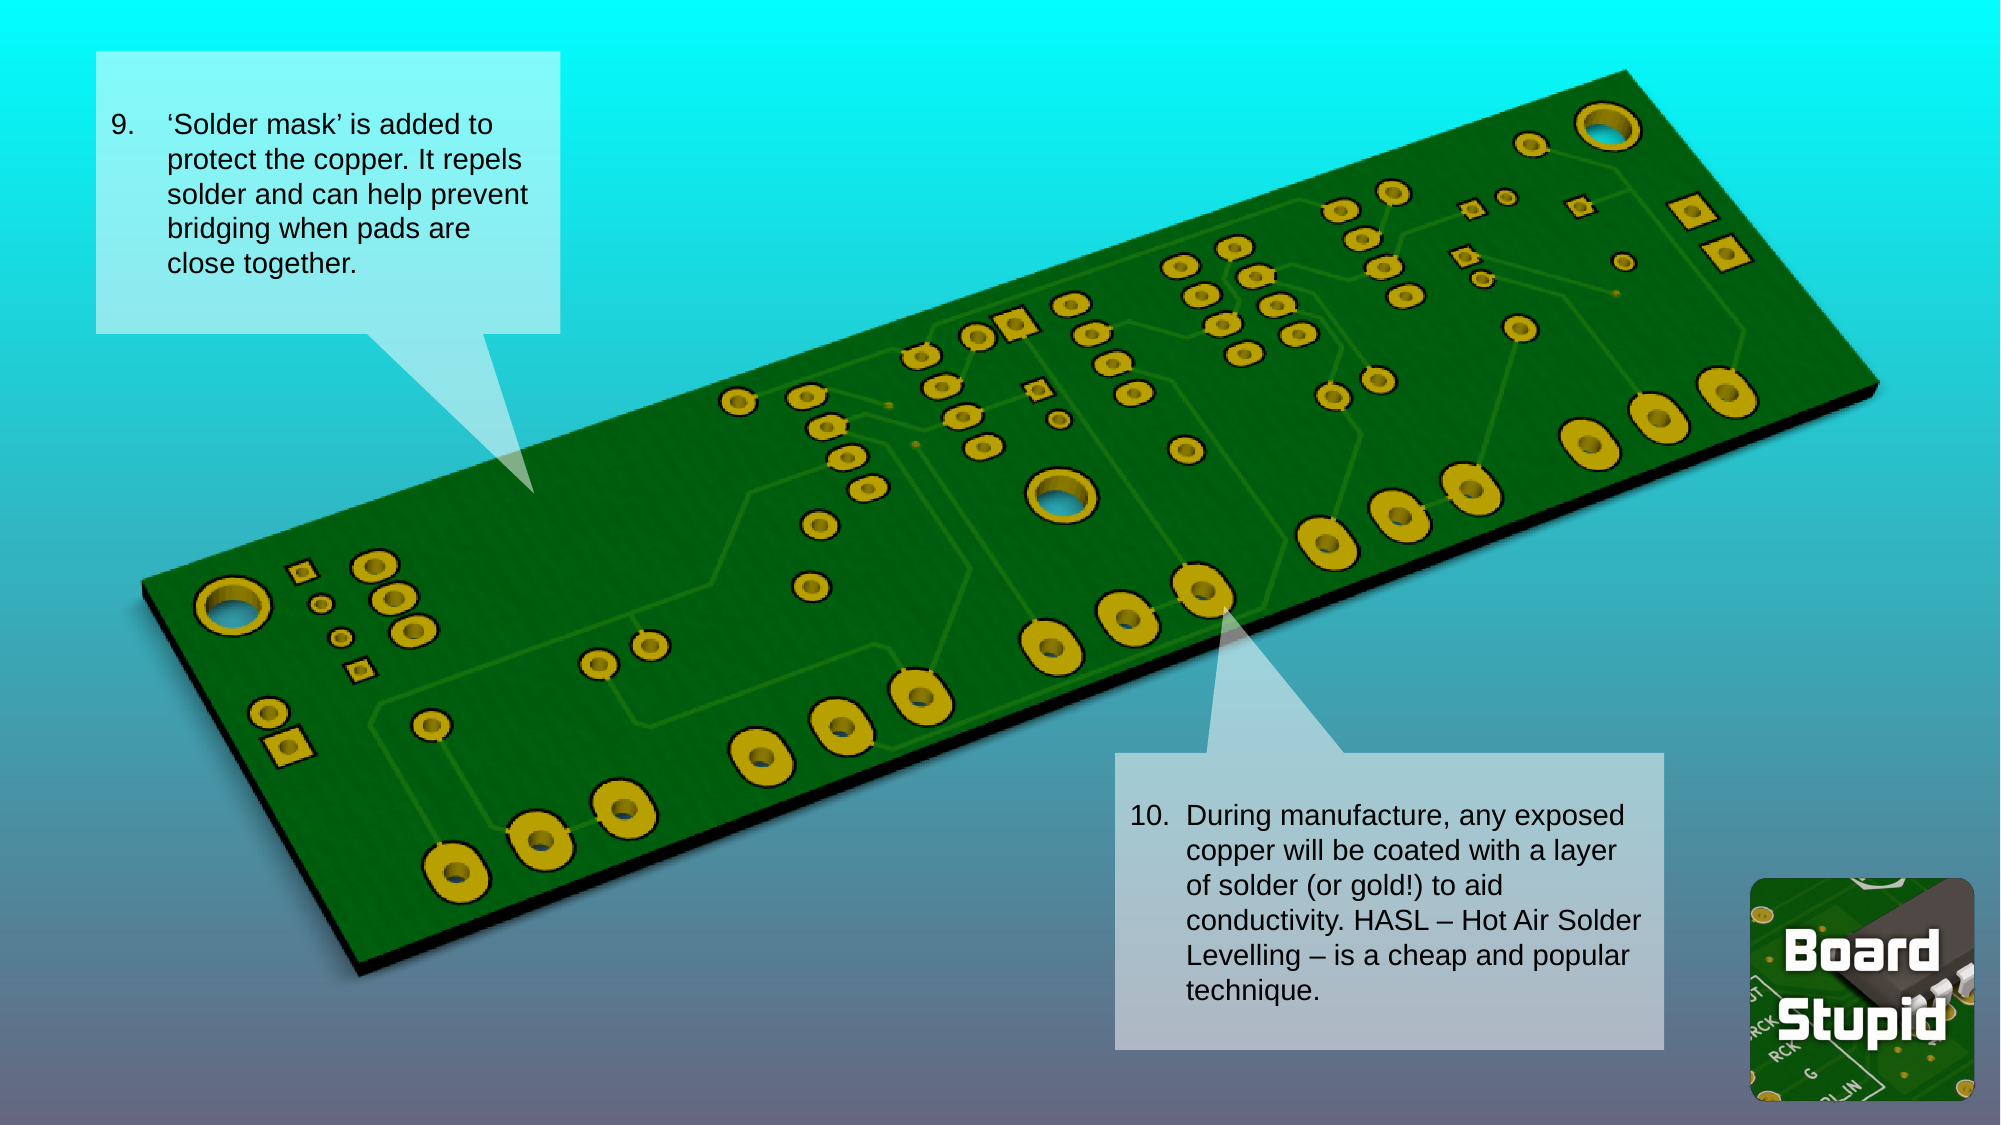

‘Solder mask’ is added to protect the copper. It repels solder and can help prevent bridging when pads are close together.
During manufacture, any exposed copper will be coated with a layer of solder (or gold!) to aid conductivity. HASL – Hot Air Solder Levelling – is a cheap and popular technique.